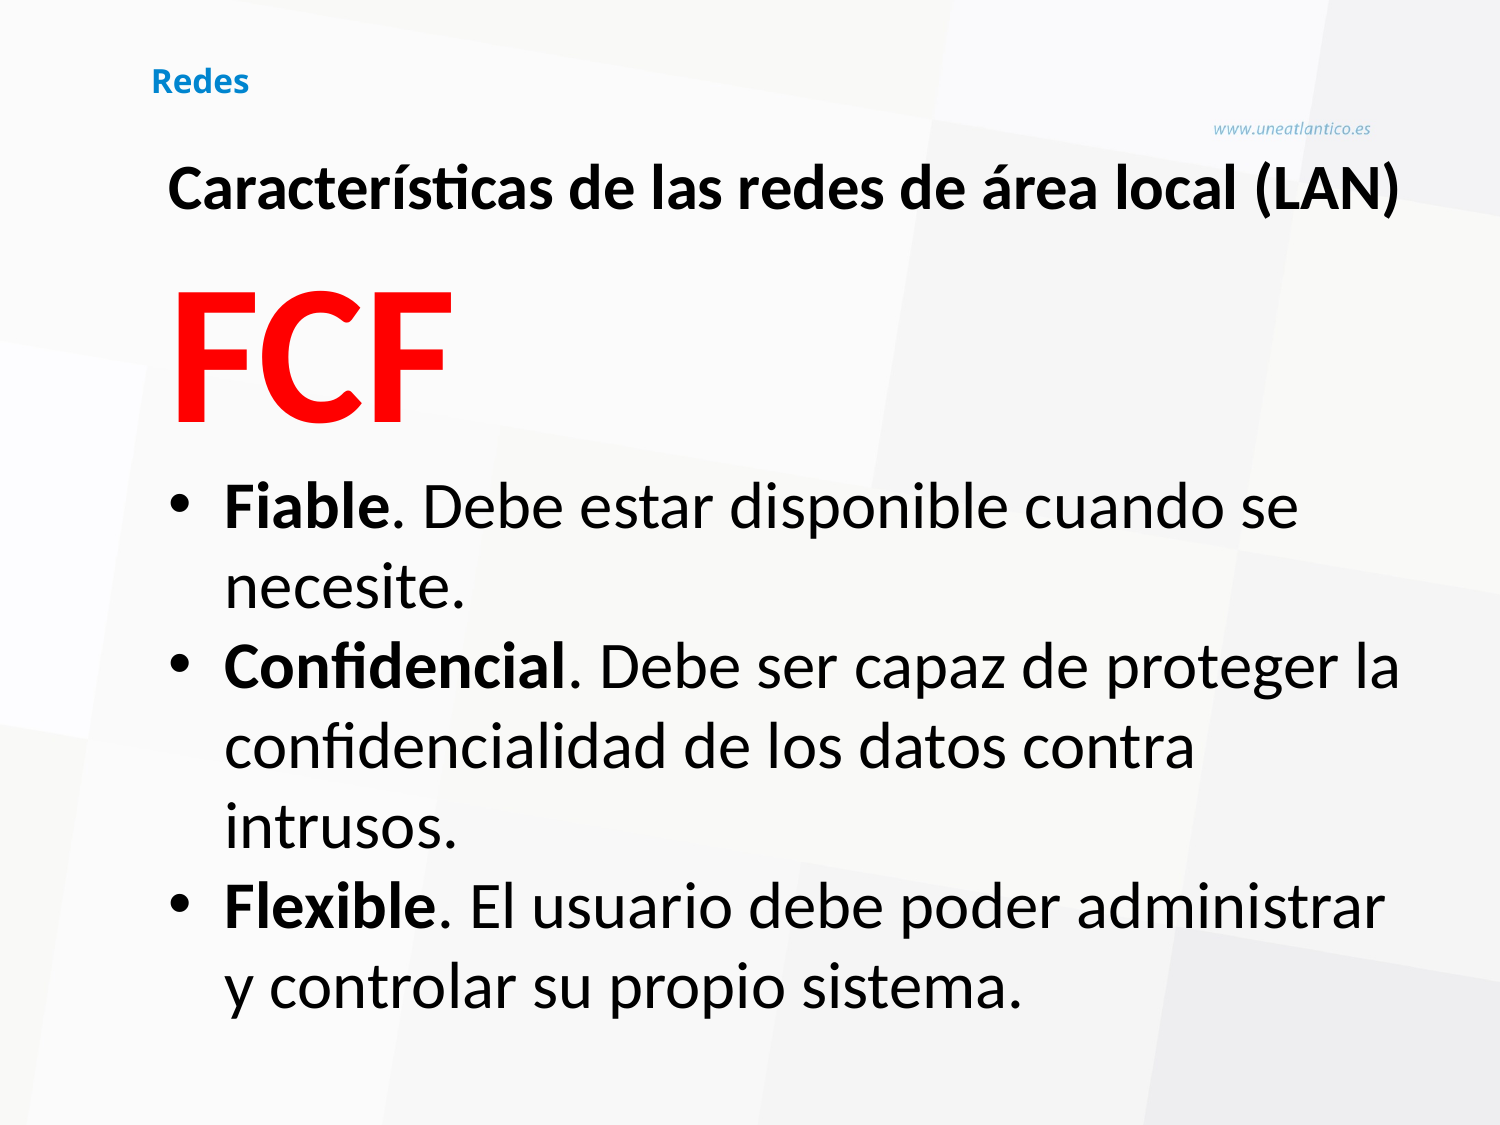

# Redes
Características de las redes de área local (LAN)
FCF
Fiable. Debe estar disponible cuando se necesite.
Confidencial. Debe ser capaz de proteger la confidencialidad de los datos contra intrusos.
Flexible. El usuario debe poder administrar y controlar su propio sistema.